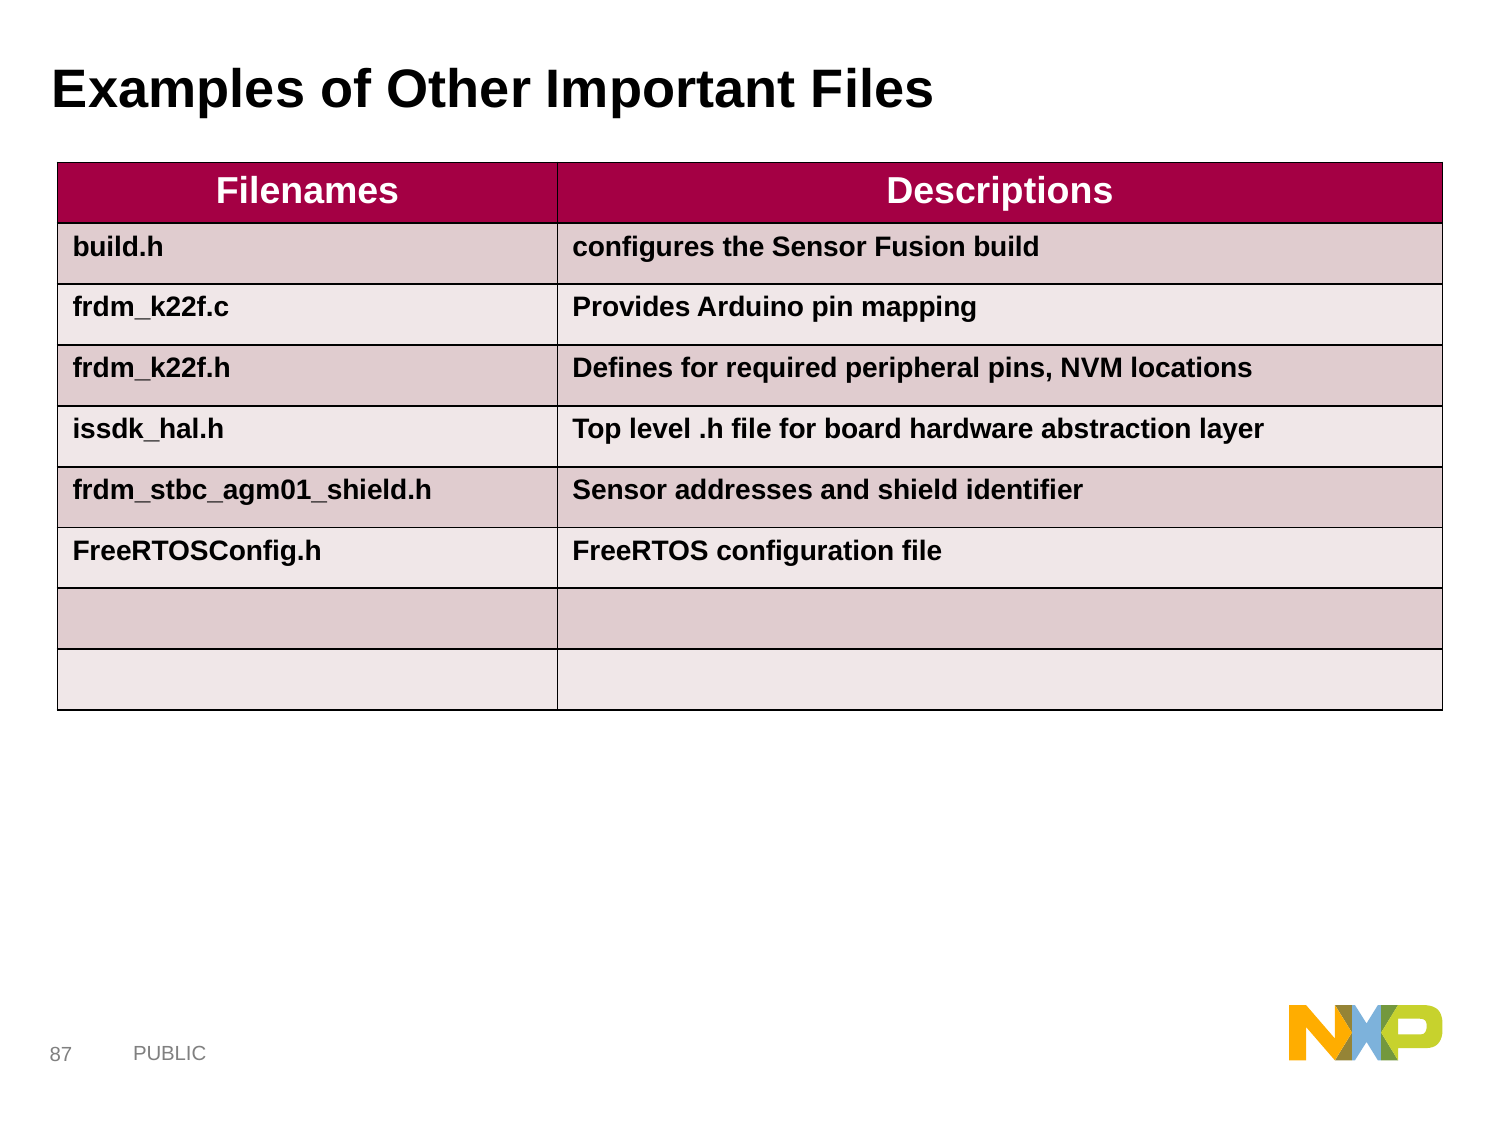

# Examples of Other Important Files
| Filenames | Descriptions |
| --- | --- |
| build.h | configures the Sensor Fusion build |
| frdm\_k22f.c | Provides Arduino pin mapping |
| frdm\_k22f.h | Defines for required peripheral pins, NVM locations |
| issdk\_hal.h | Top level .h file for board hardware abstraction layer |
| frdm\_stbc\_agm01\_shield.h | Sensor addresses and shield identifier |
| FreeRTOSConfig.h | FreeRTOS configuration file |
|  |  |
|  |  |